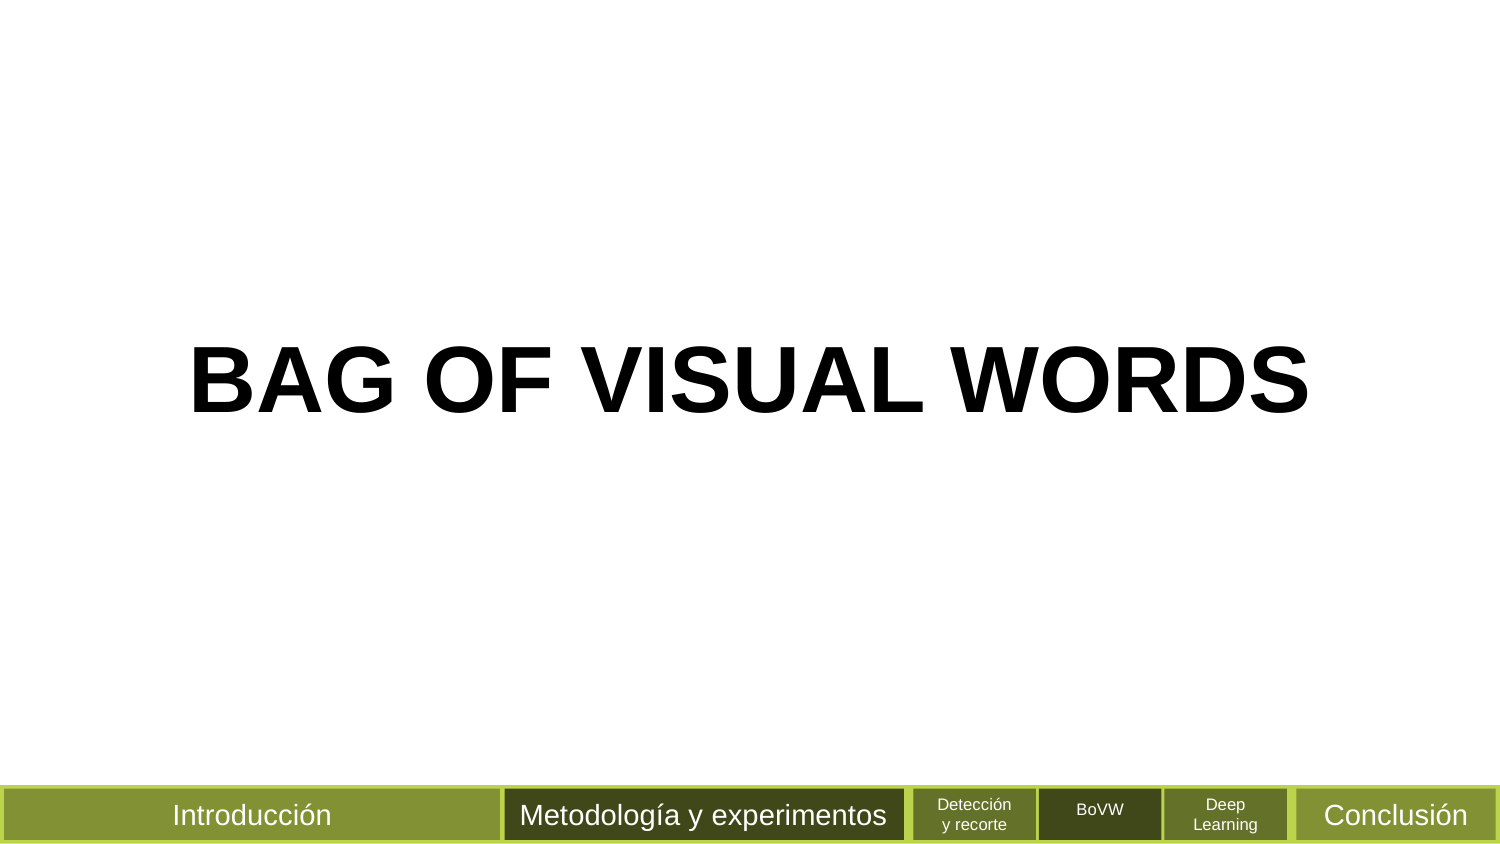

# BAG OF VISUAL WORDS
20
20
20
20
20
Detección
y recorte
Deep
Learning
Introducción
Metodología y experimentos
Conclusión

BoVW